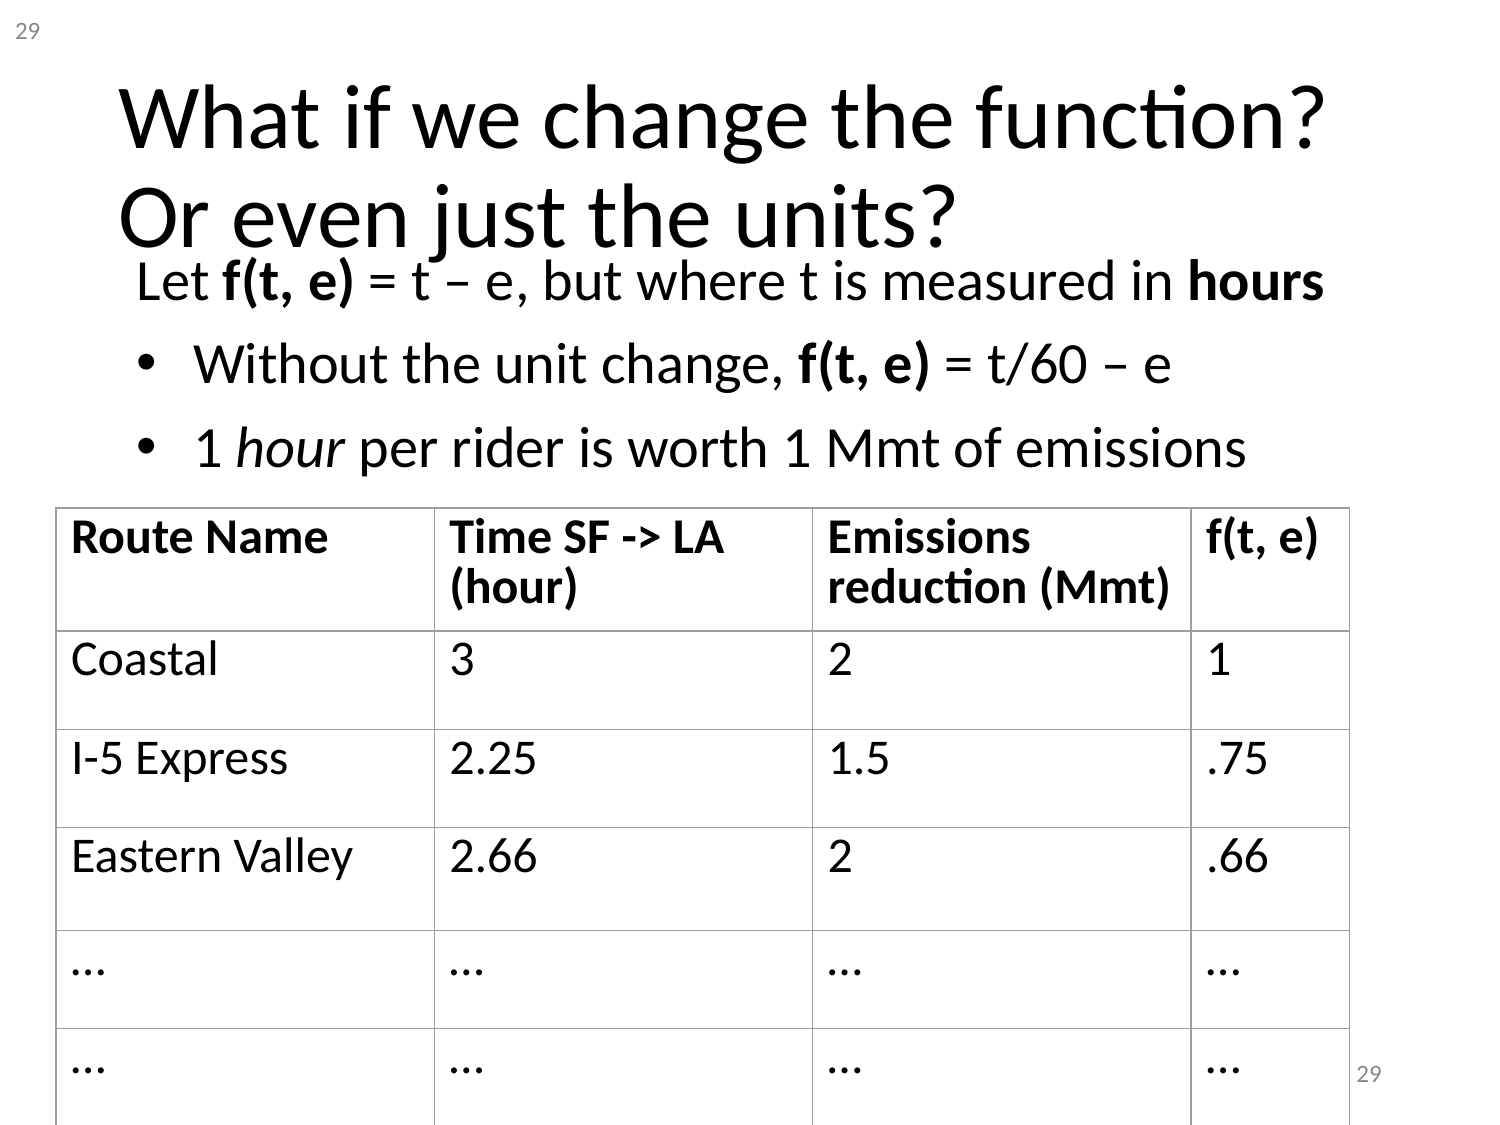

# What if we change the function? Or even just the units?
Let f(t, e) = t – e, but where t is measured in hours
Without the unit change, f(t, e) = t/60 – e
1 hour per rider is worth 1 Mmt of emissions
| Route Name | Time SF -> LA (hour) | Emissions reduction (Mmt) | f(t, e) |
| --- | --- | --- | --- |
| Coastal | 3 | 2 | 1 |
| I-5 Express | 2.25 | 1.5 | .75 |
| Eastern Valley | 2.66 | 2 | .66 |
| … | … | … | … |
| … | … | … | … |
29